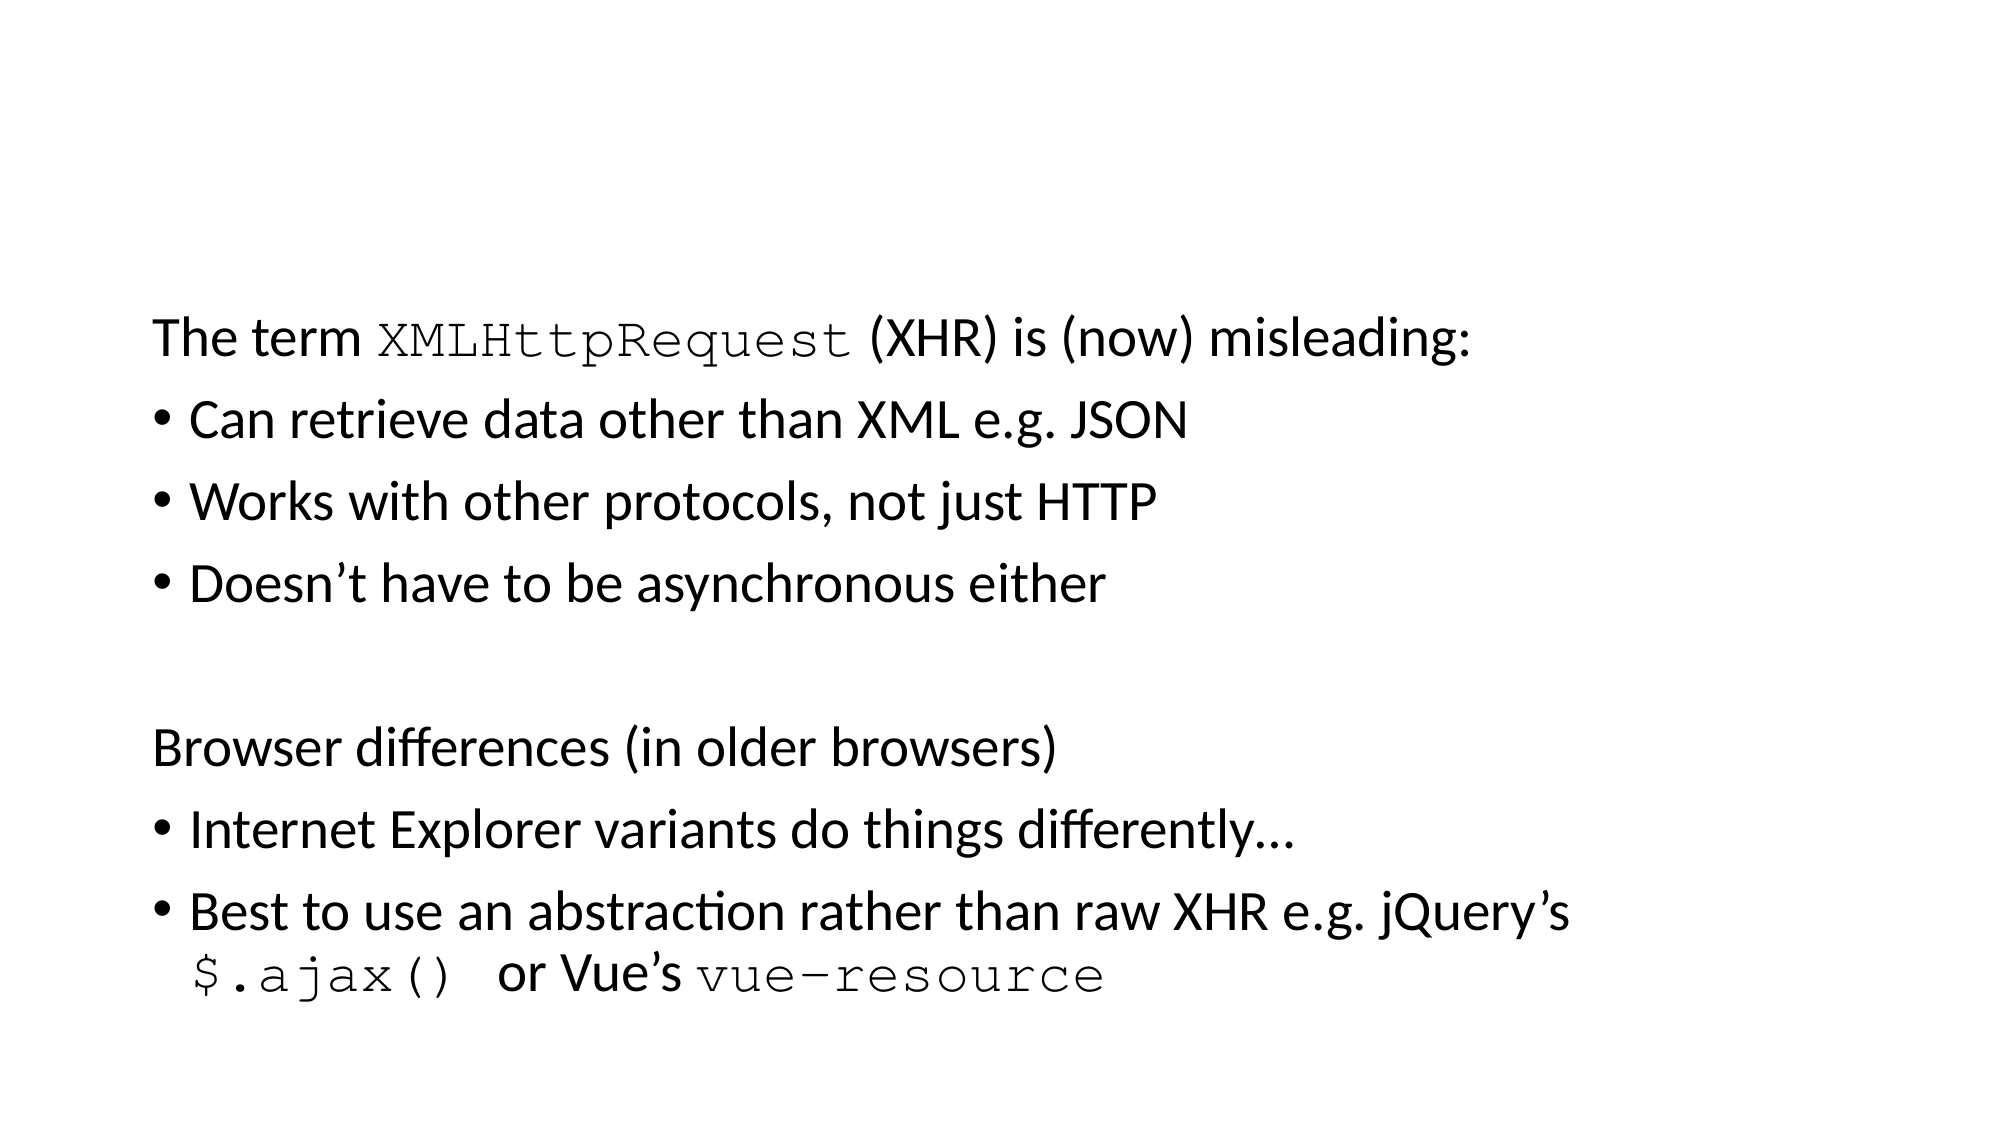

#
The term XMLHttpRequest (XHR) is (now) misleading:
Can retrieve data other than XML e.g. JSON
Works with other protocols, not just HTTP
Doesn’t have to be asynchronous either

Browser differences (in older browsers)
Internet Explorer variants do things differently…
Best to use an abstraction rather than raw XHR e.g. jQuery’s $.ajax() or Vue’s vue-resource